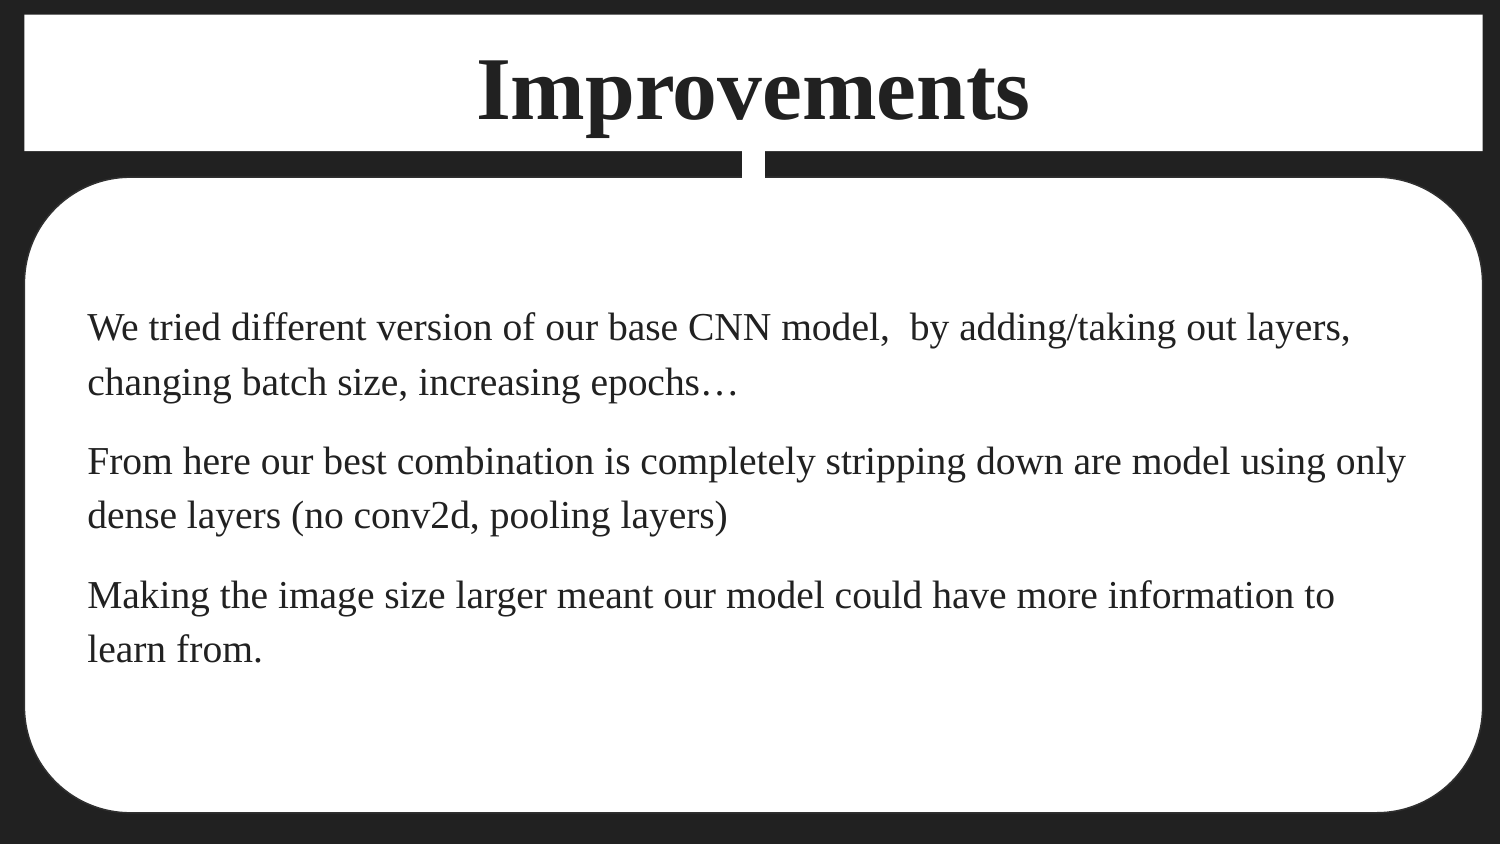

# Improvements

We tried different version of our base CNN model,  by adding/taking out layers, changing batch size, increasing epochs…
From here our best combination is completely stripping down are model using only dense layers (no conv2d, pooling layers)
Making the image size larger meant our model could have more information to learn from.